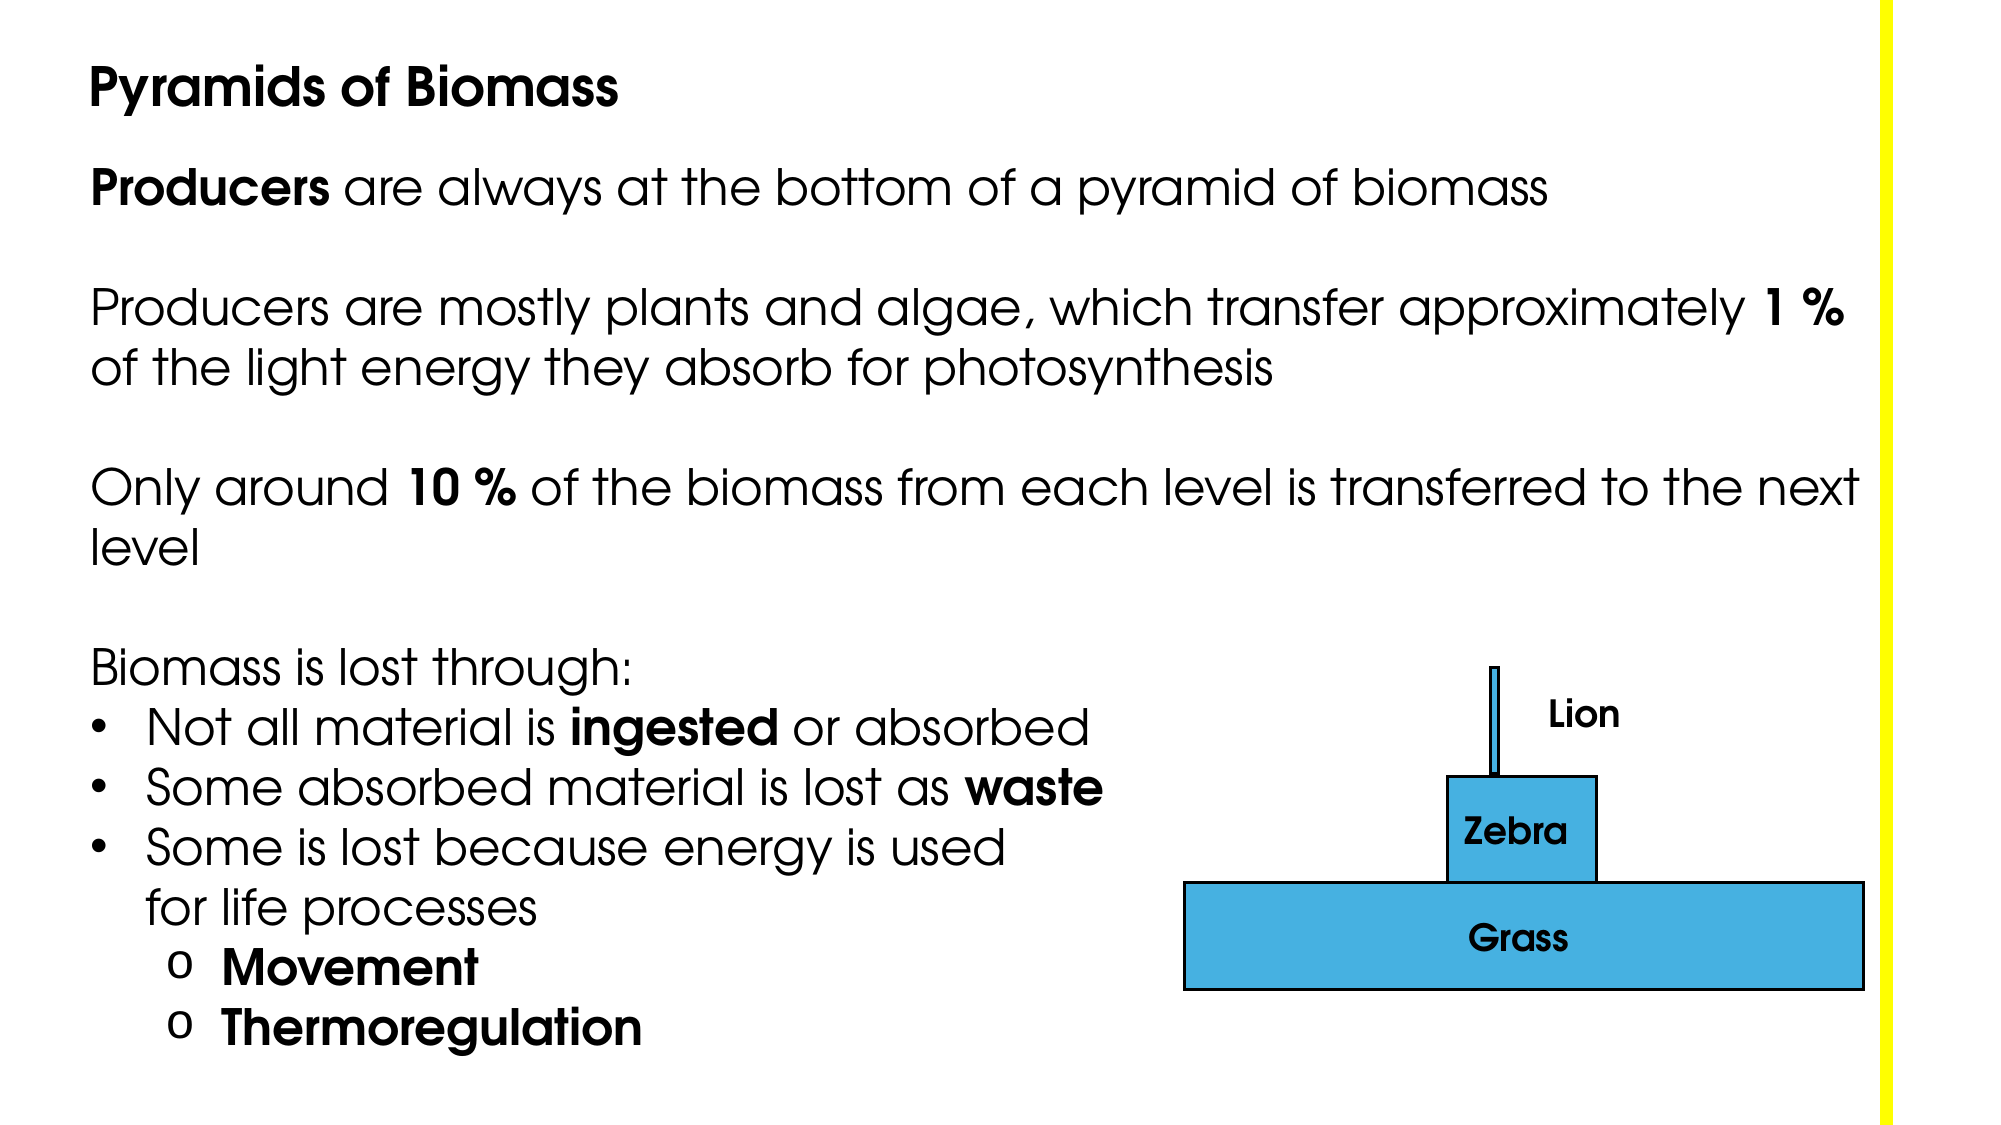

# Pyramids of Biomass
Producers are always at the bottom of a pyramid of biomass

Producers are mostly plants and algae, which transfer approximately 1 % of the light energy they absorb for photosynthesis

Only around 10 % of the biomass from each level is transferred to the next level

Biomass is lost through:
Not all material is ingested or absorbed
Some absorbed material is lost as waste
Some is lost because energy is used
    for life processes
Movement
Thermoregulation

Lion
Zebra
Grass